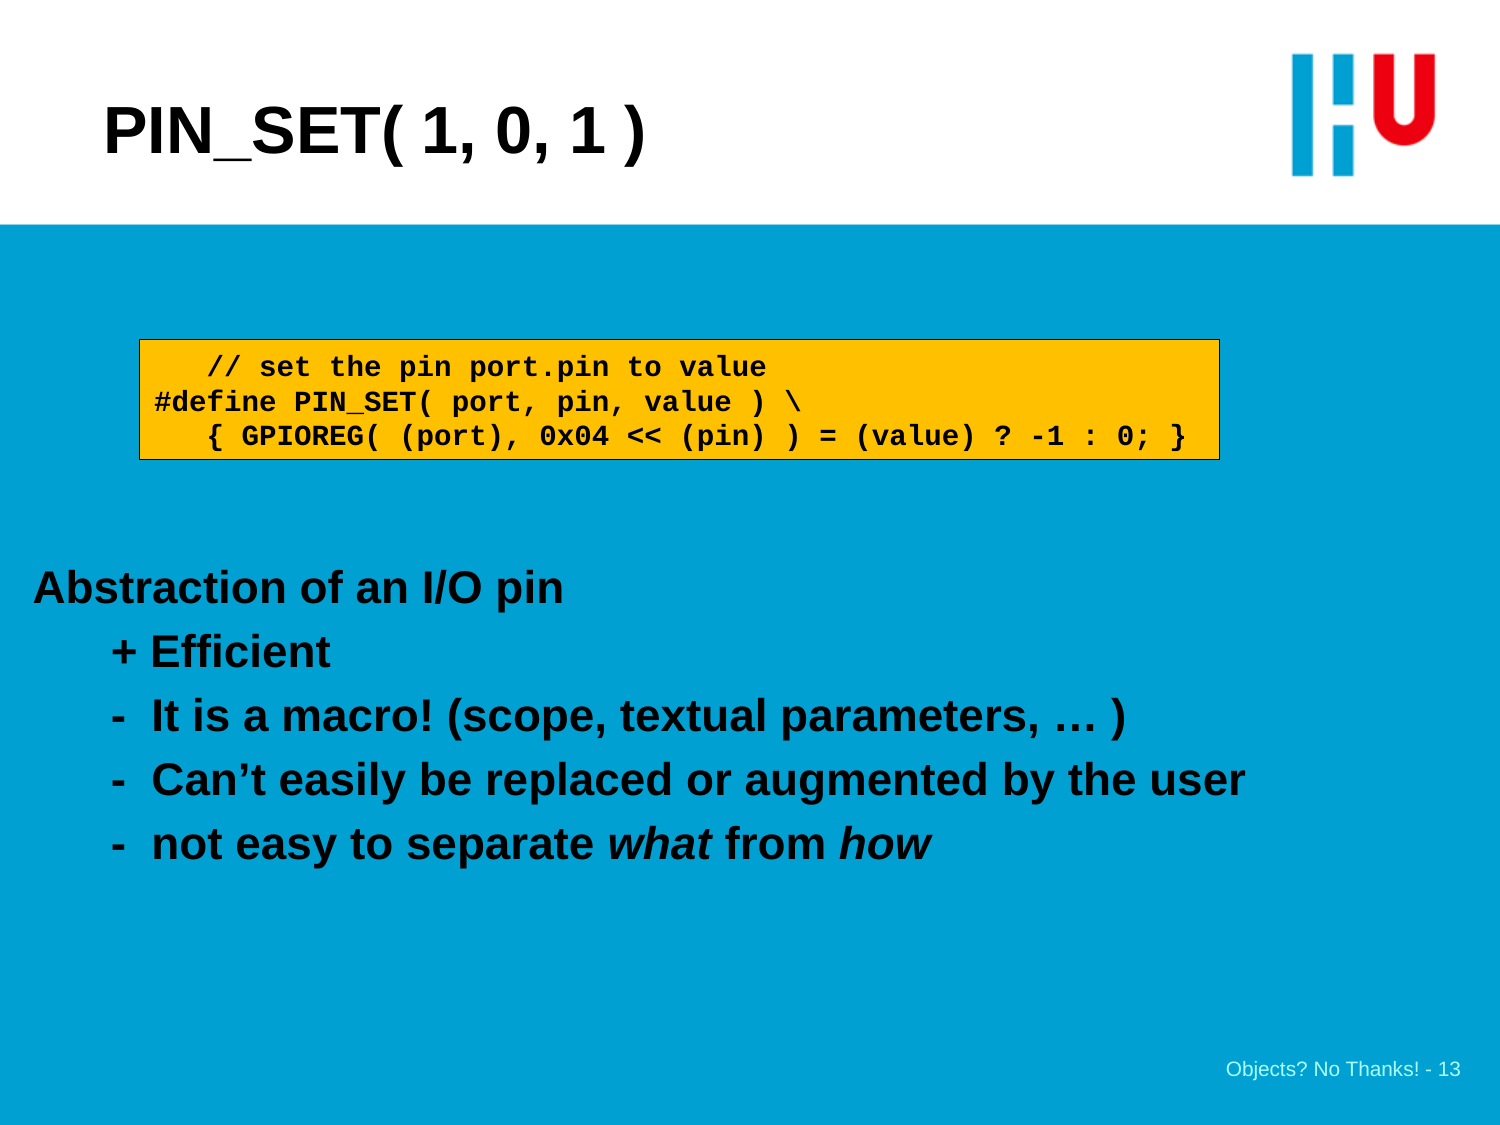

# PIN_SET( 1, 0, 1 )
   // set the pin port.pin to value
#define PIN_SET( port, pin, value ) \
   { GPIOREG( (port), 0x04 << (pin) ) = (value) ? -1 : 0; }
Abstraction of an I/O pin
+ Efficient
-  It is a macro! (scope, textual parameters, … )
-  Can’t easily be replaced or augmented by the user
-  not easy to separate what from how
Objects? No Thanks! - 13